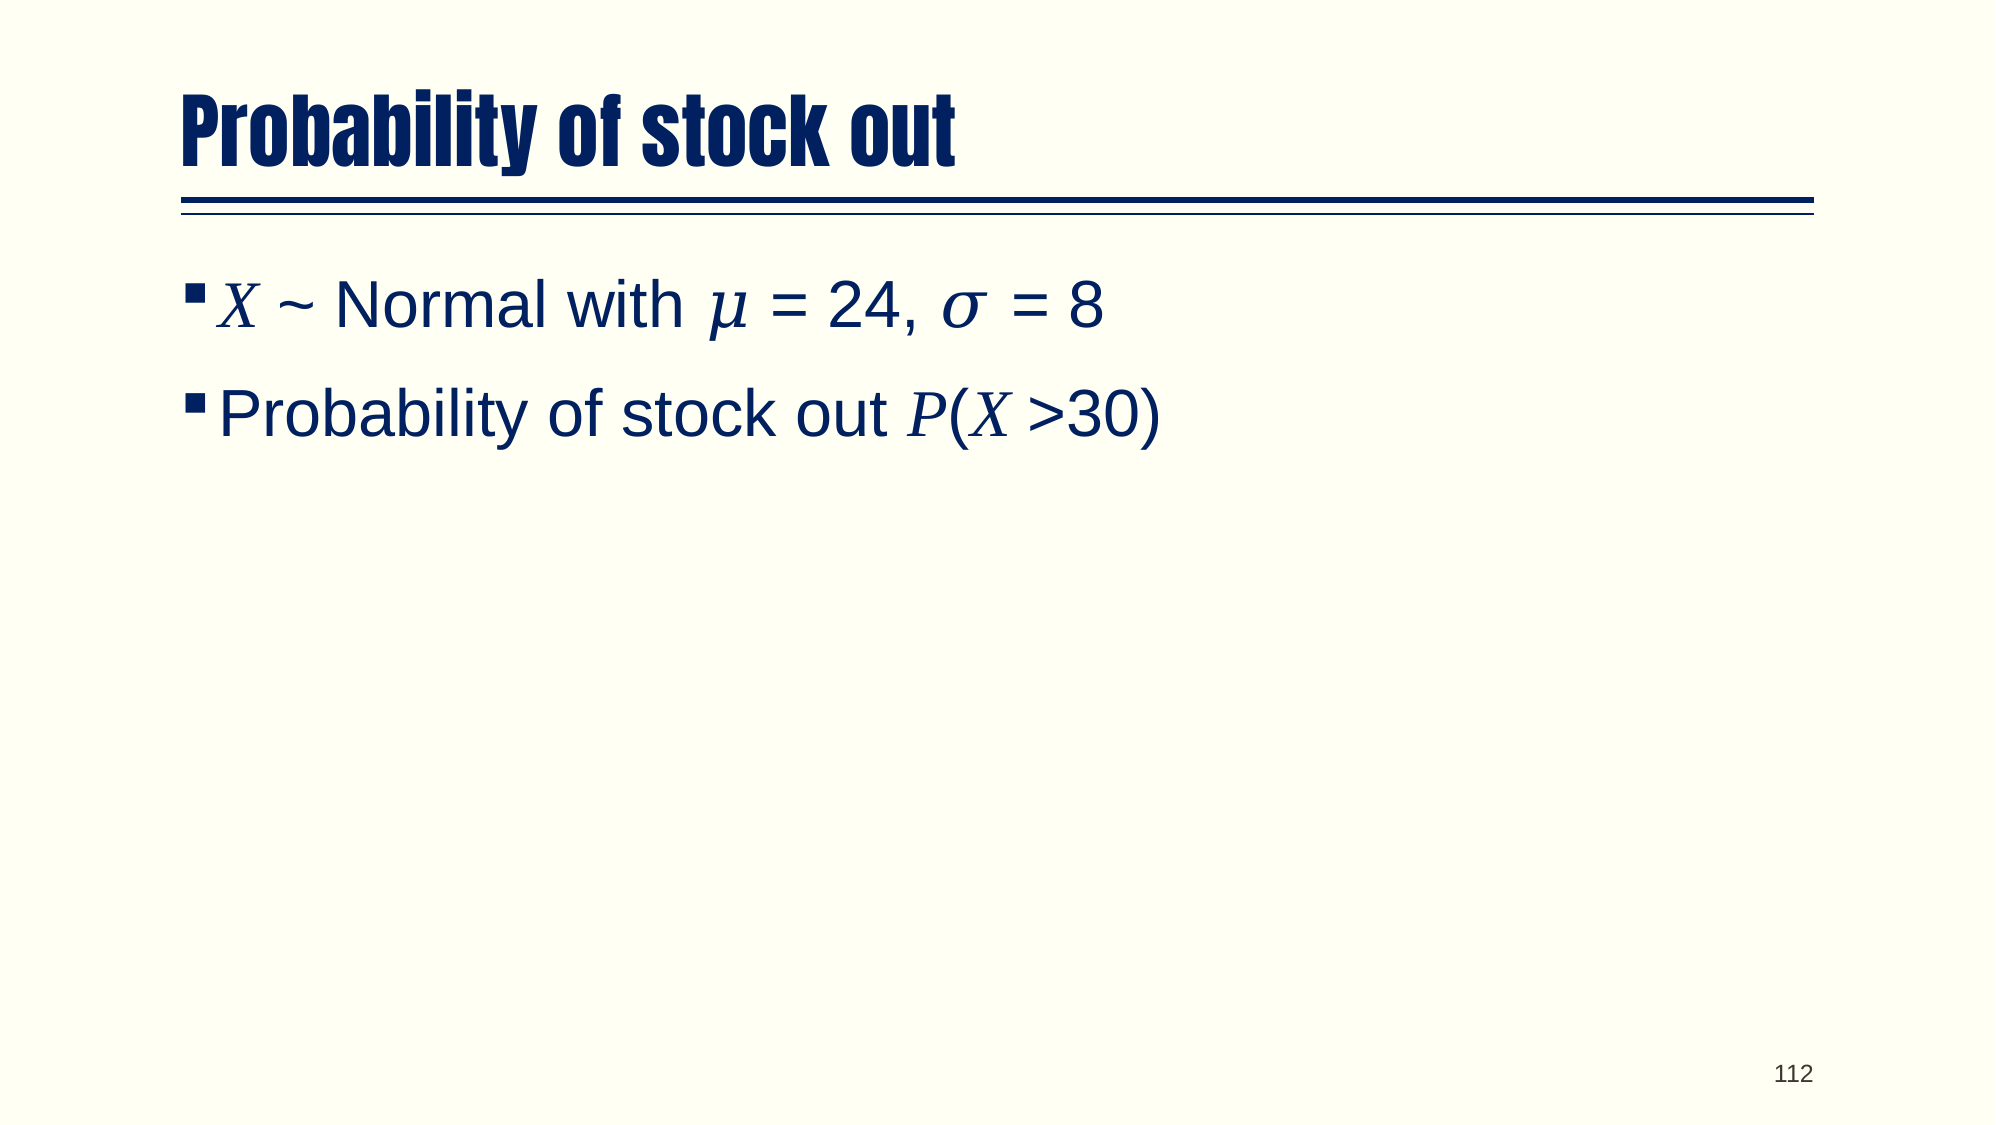

# Probability of stock out
X ~ Normal with 𝜇 = 24, 𝜎 = 8
Probability of stock out P(X >30)
112